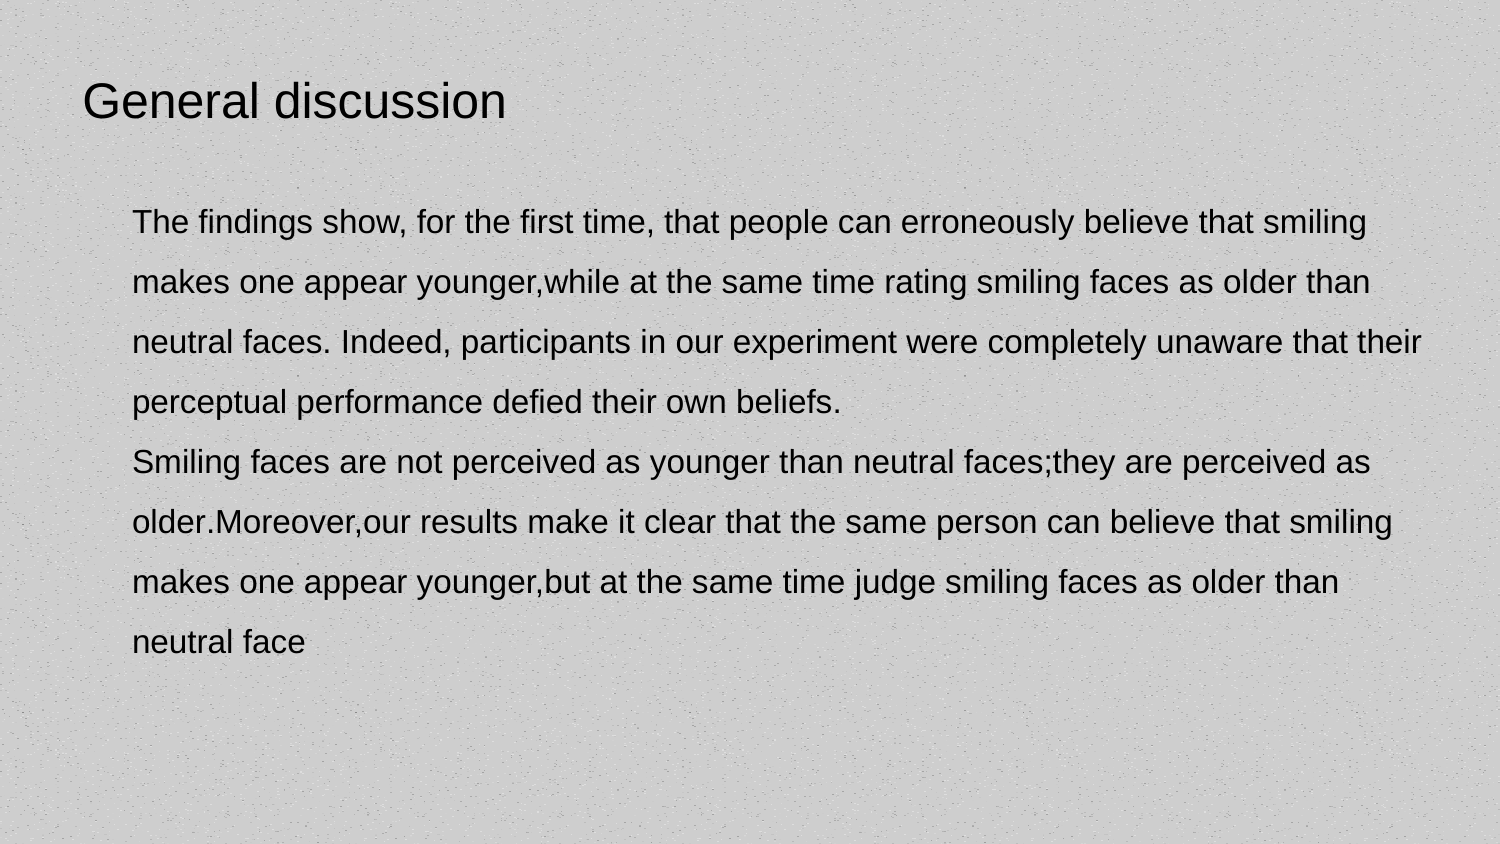

General discussion
The findings show, for the first time, that people can erroneously believe that smiling makes one appear younger,while at the same time rating smiling faces as older than neutral faces. Indeed, participants in our experiment were completely unaware that their perceptual performance defied their own beliefs.
Smiling faces are not perceived as younger than neutral faces;they are perceived as older.Moreover,our results make it clear that the same person can believe that smiling makes one appear younger,but at the same time judge smiling faces as older than neutral face